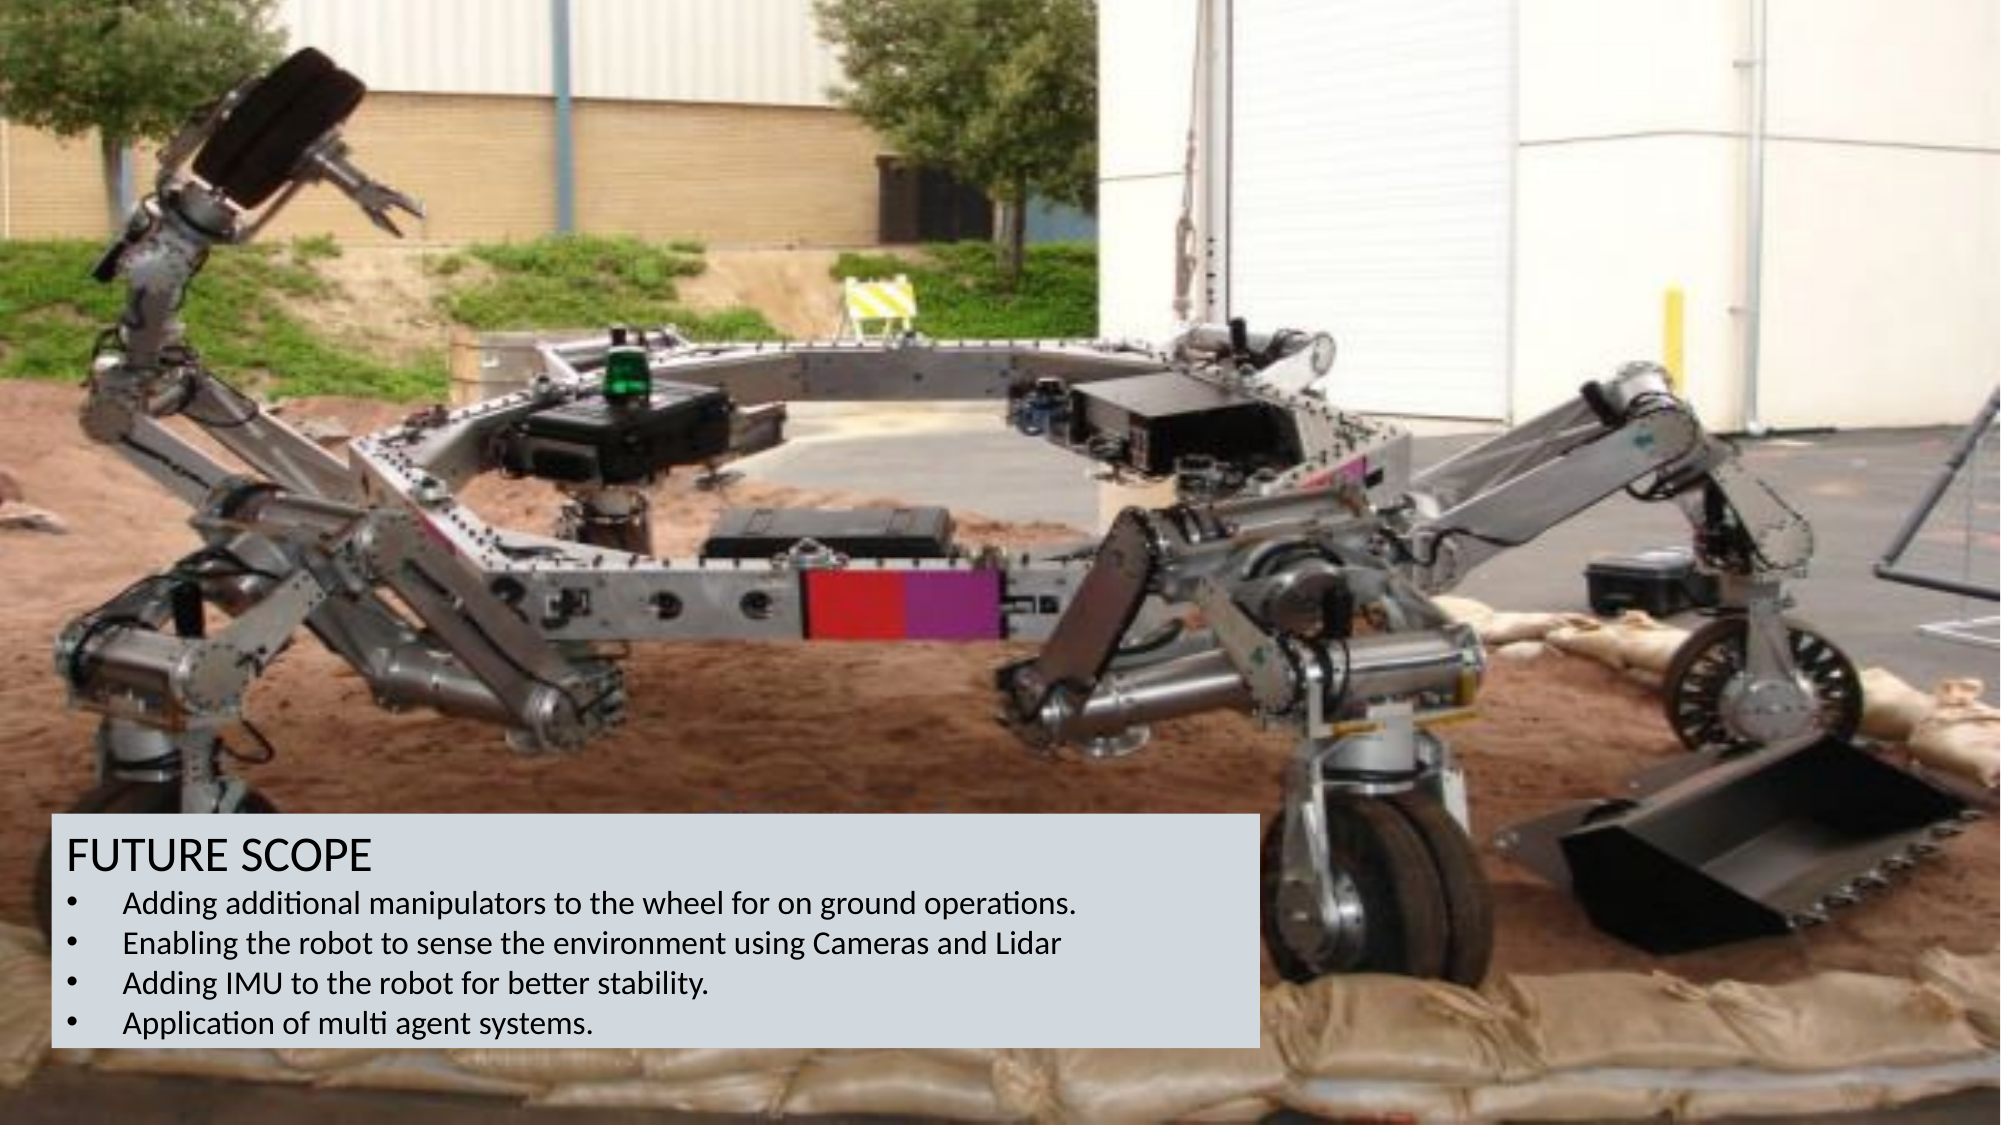

FUTURE SCOPE
Adding additional manipulators to the wheel for on ground operations.
Enabling the robot to sense the environment using Cameras and Lidar
Adding IMU to the robot for better stability.
Application of multi agent systems.